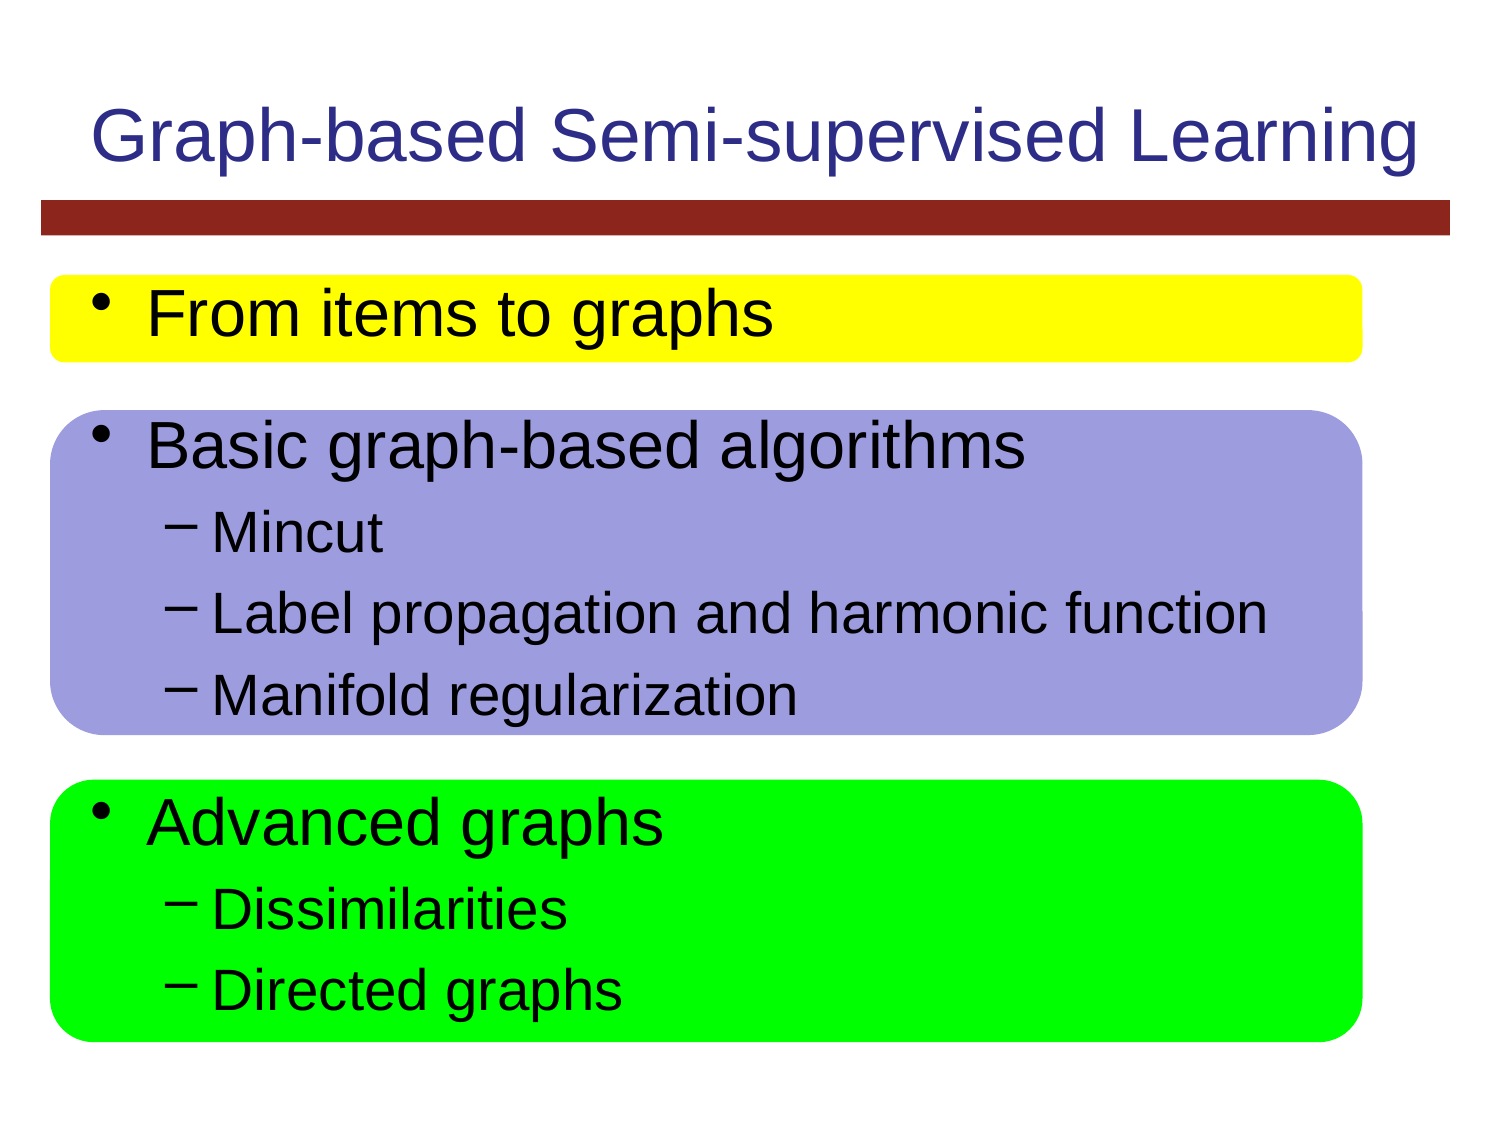

# Graph-based Semi-supervised Learning
From items to graphs
Basic graph-based algorithms
Mincut
Label propagation and harmonic function
Manifold regularization
Advanced graphs
Dissimilarities
Directed graphs

TexPoint fonts used in EMF.
Read the TexPoint manual before you delete this box.: AAAAAAAAAAA